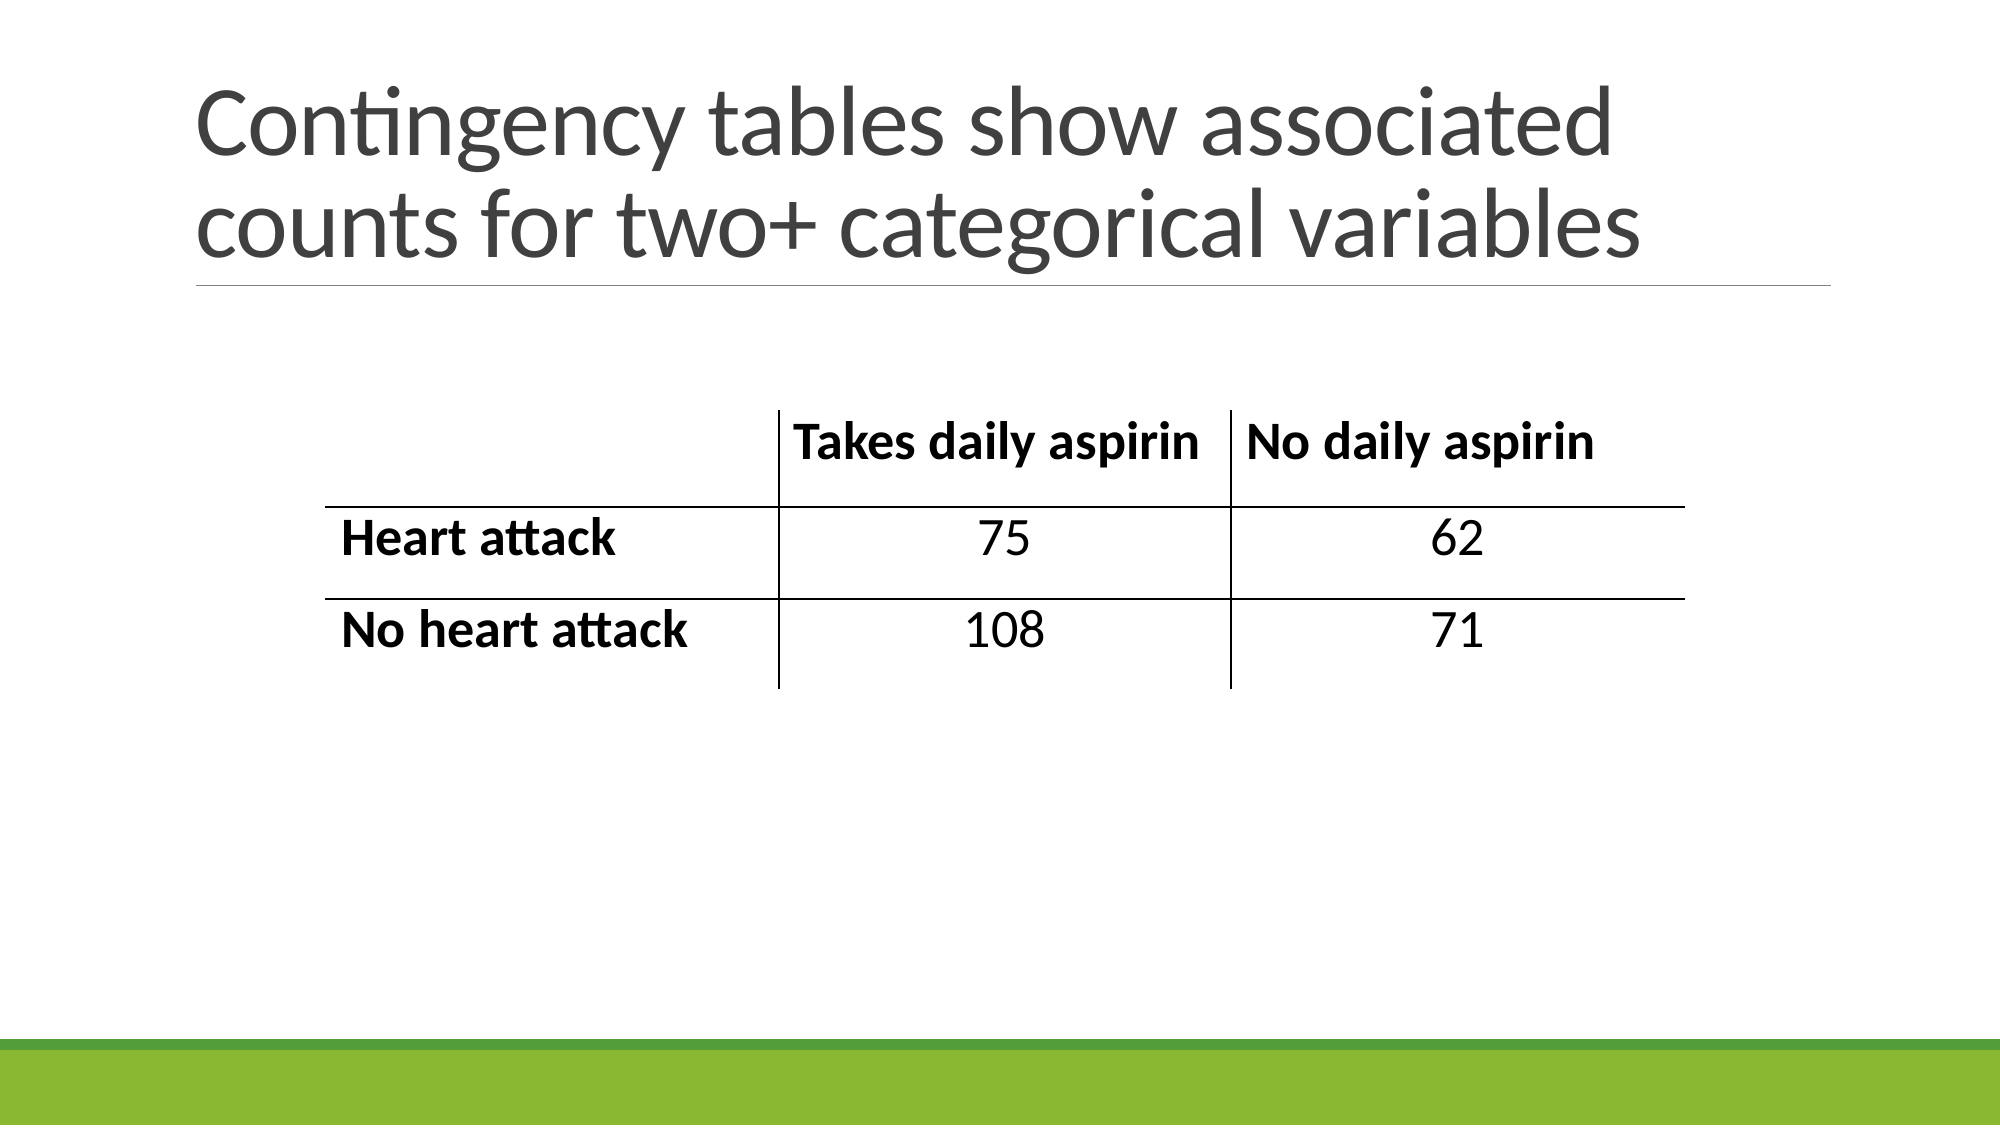

# Contingency tables show associated counts for two+ categorical variables
|  | Takes daily aspirin | No daily aspirin |
| --- | --- | --- |
| Heart attack | 75 | 62 |
| No heart attack | 108 | 71 |